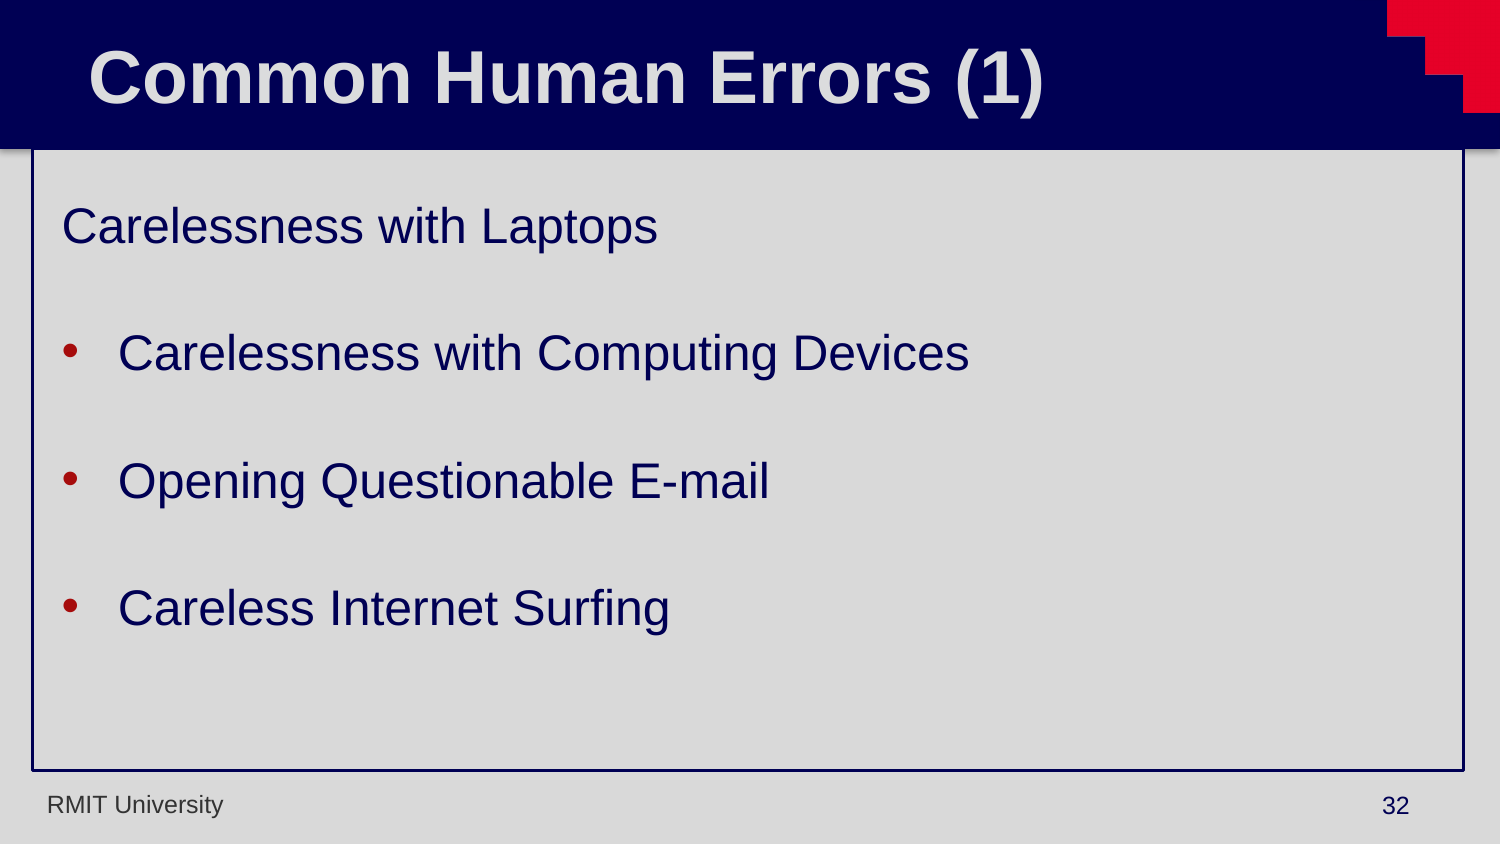

# Common Human Errors (1)
Carelessness with Laptops
Carelessness with Computing Devices
Opening Questionable E-mail
Careless Internet Surfing
32